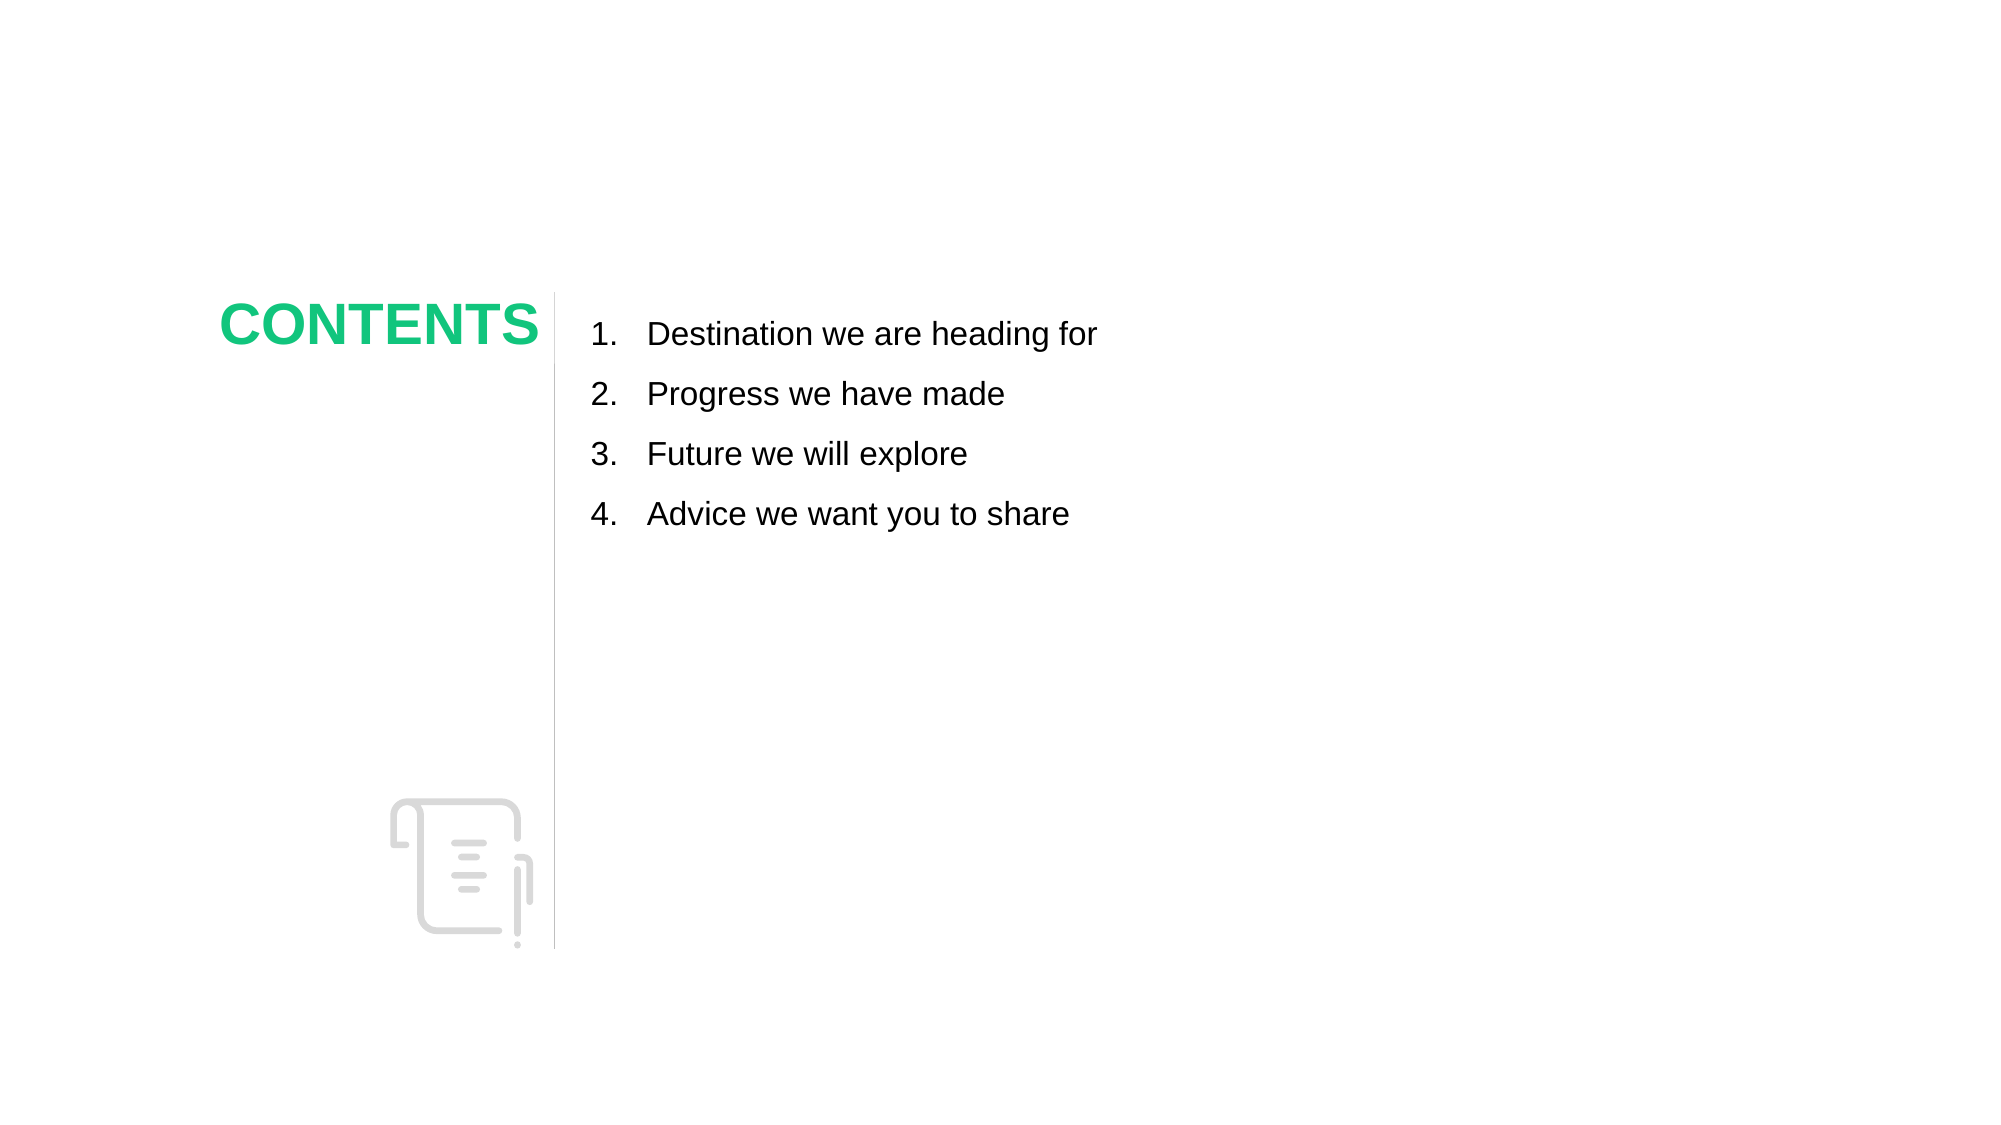

CONTE NTS
Destination we are heading for
Progress we have made
Future we will explore
Advice we want you to share